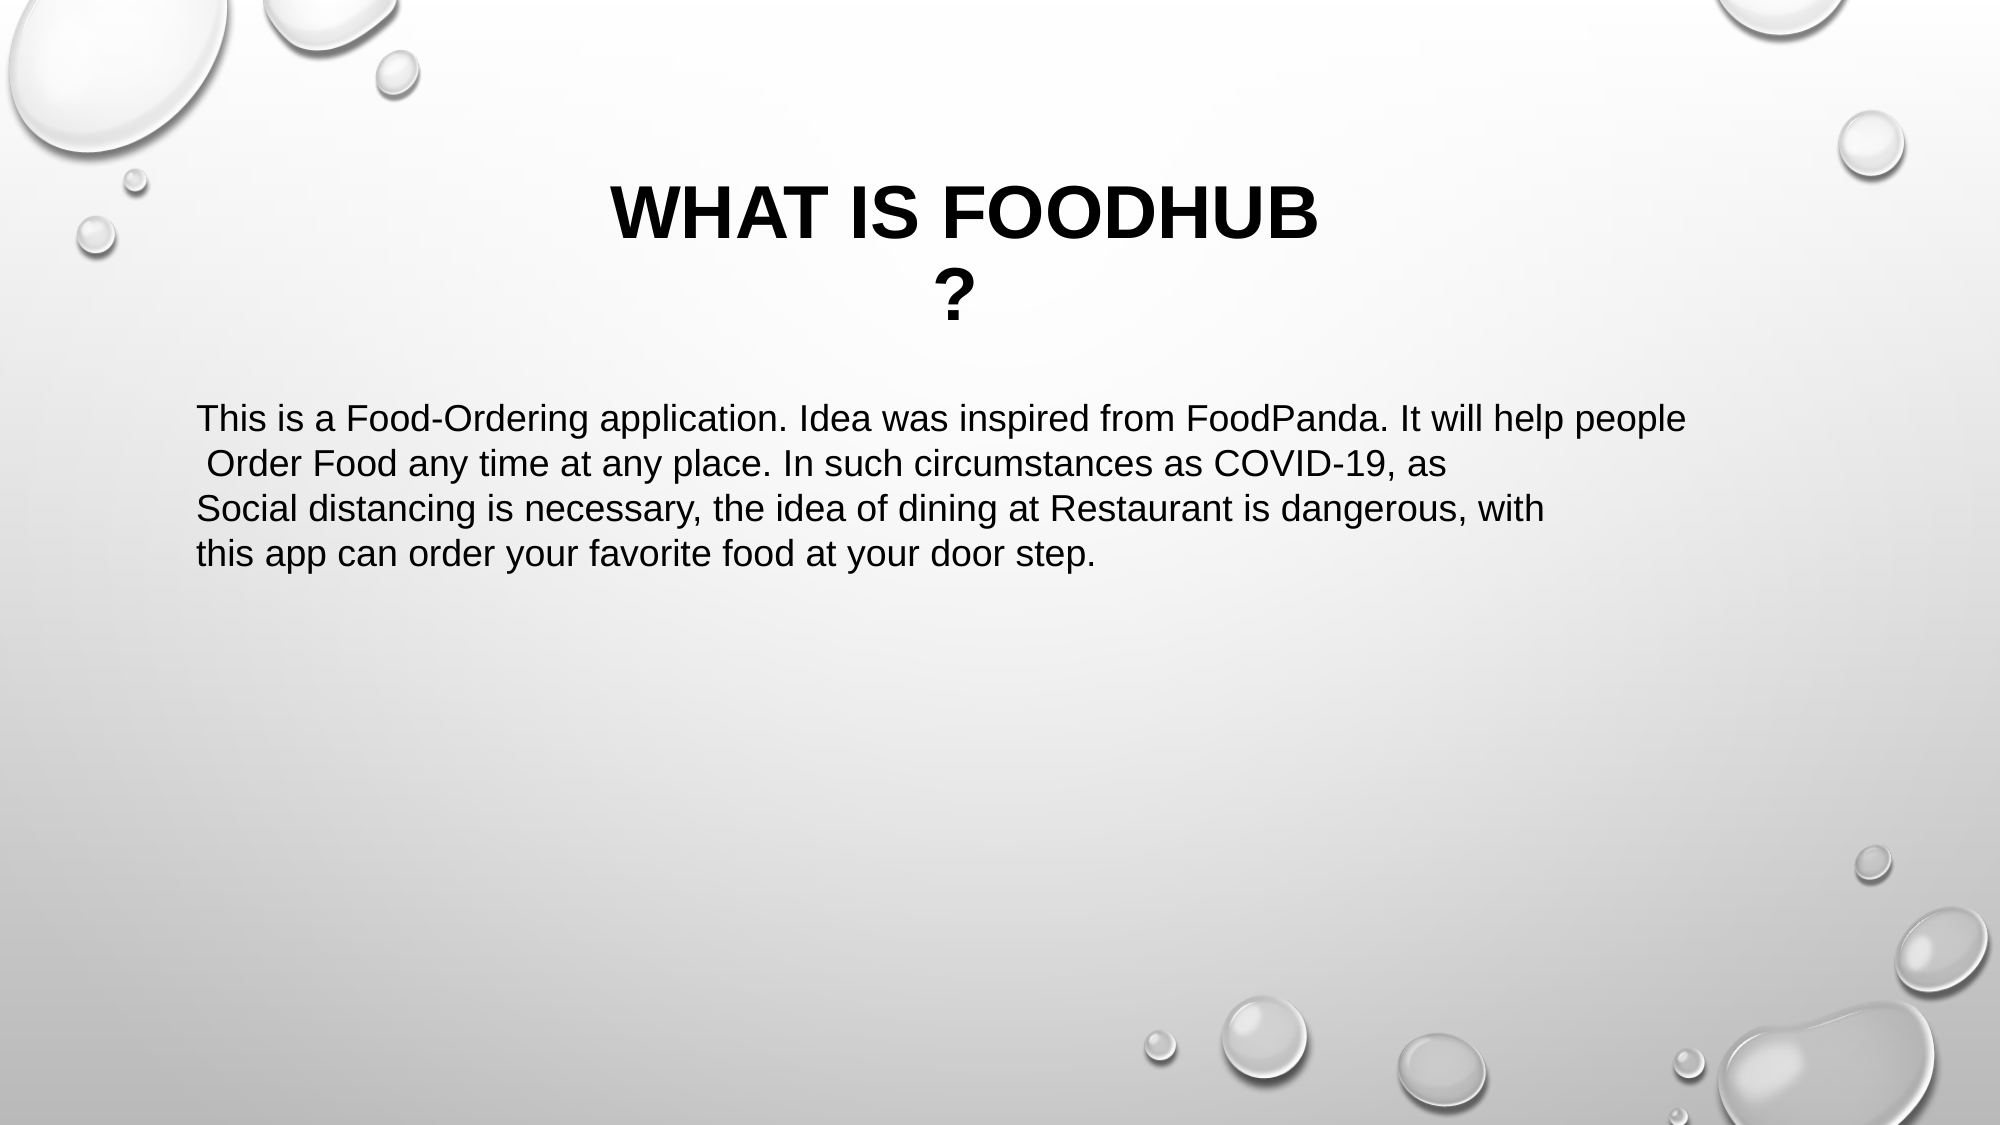

# wHAT IS FOODHub ?
This is a Food-Ordering application. Idea was inspired from FoodPanda. It will help people
 Order Food any time at any place. In such circumstances as COVID-19, as
Social distancing is necessary, the idea of dining at Restaurant is dangerous, with
this app can order your favorite food at your door step.